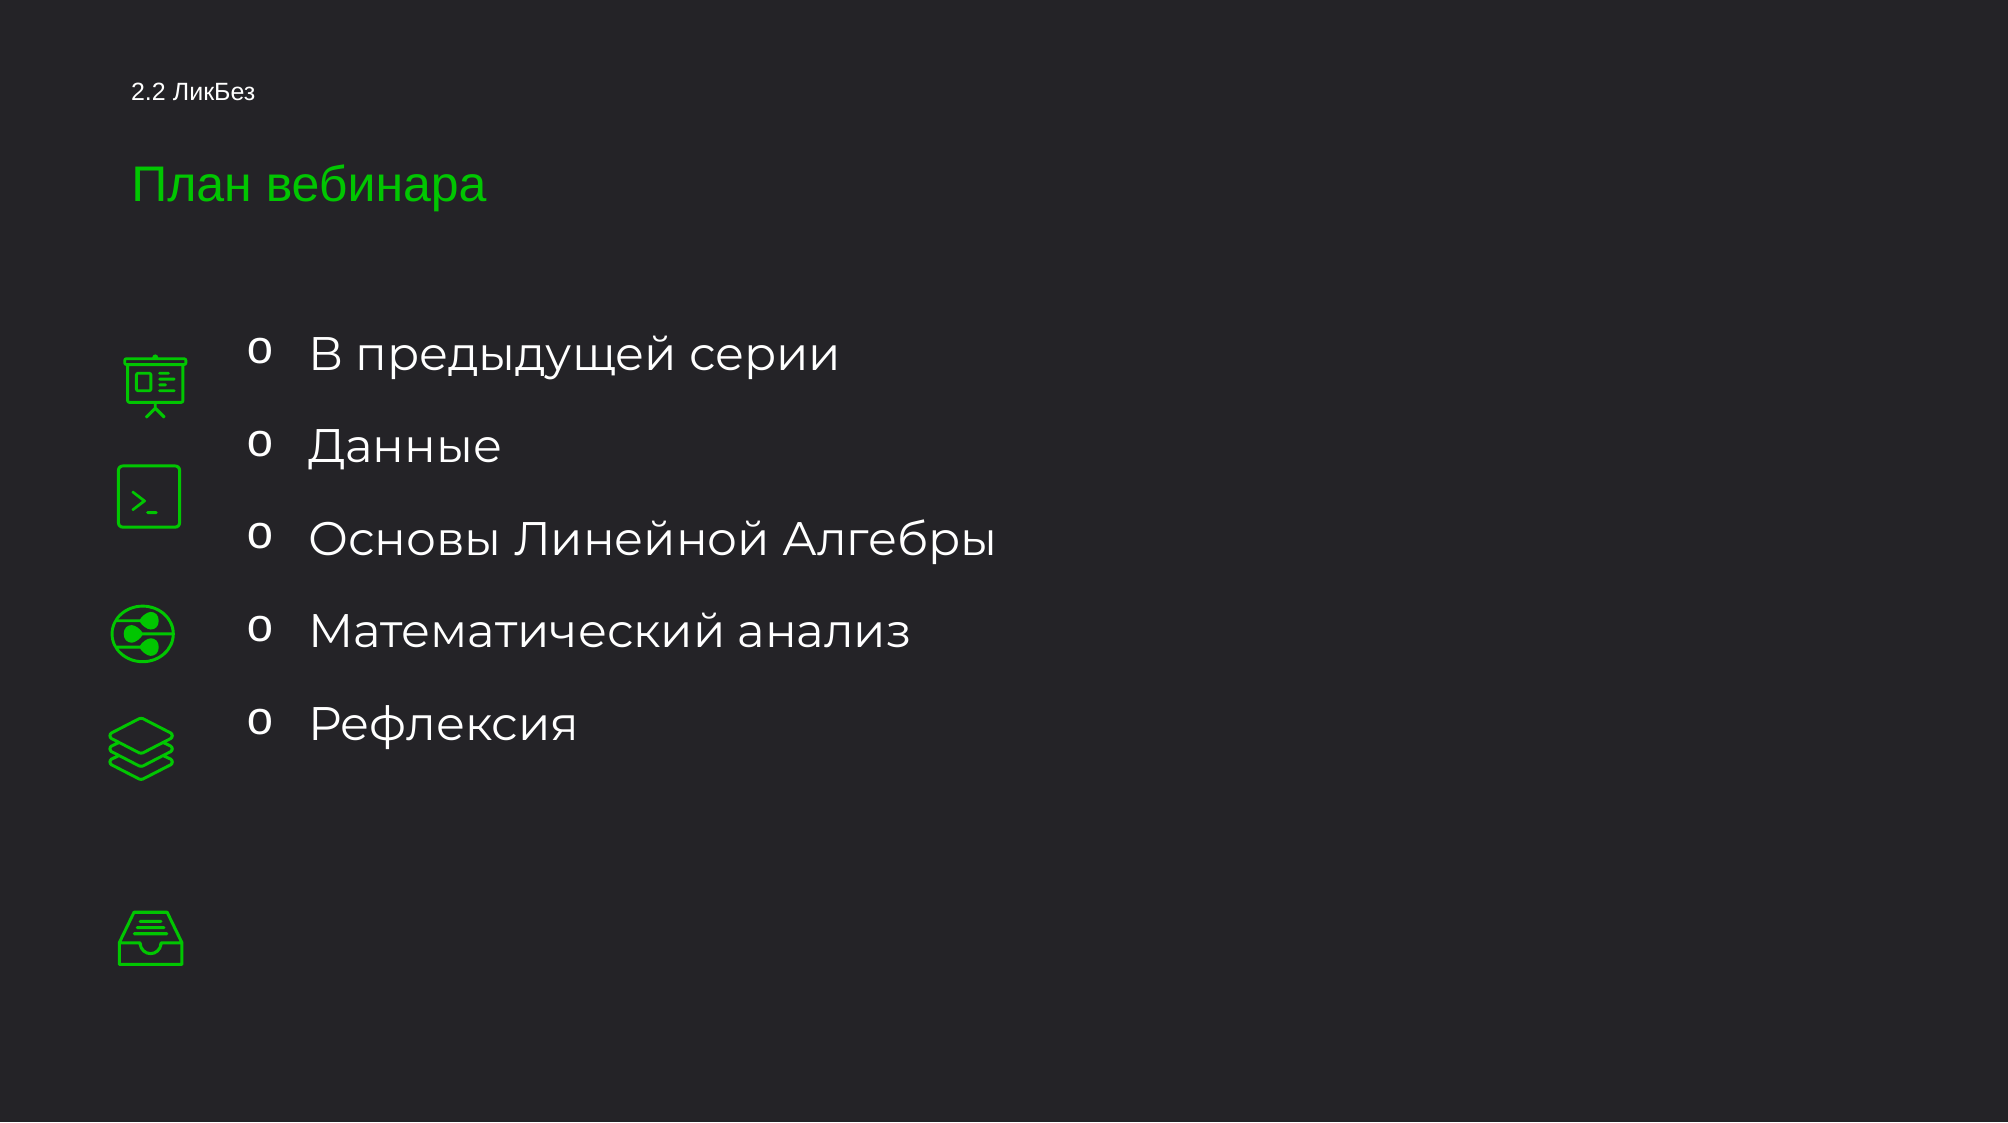

2.2 ЛикБез
План вебинара
В предыдущей серии
Данные
Основы Линейной Алгебры
Математический анализ
Рефлексия